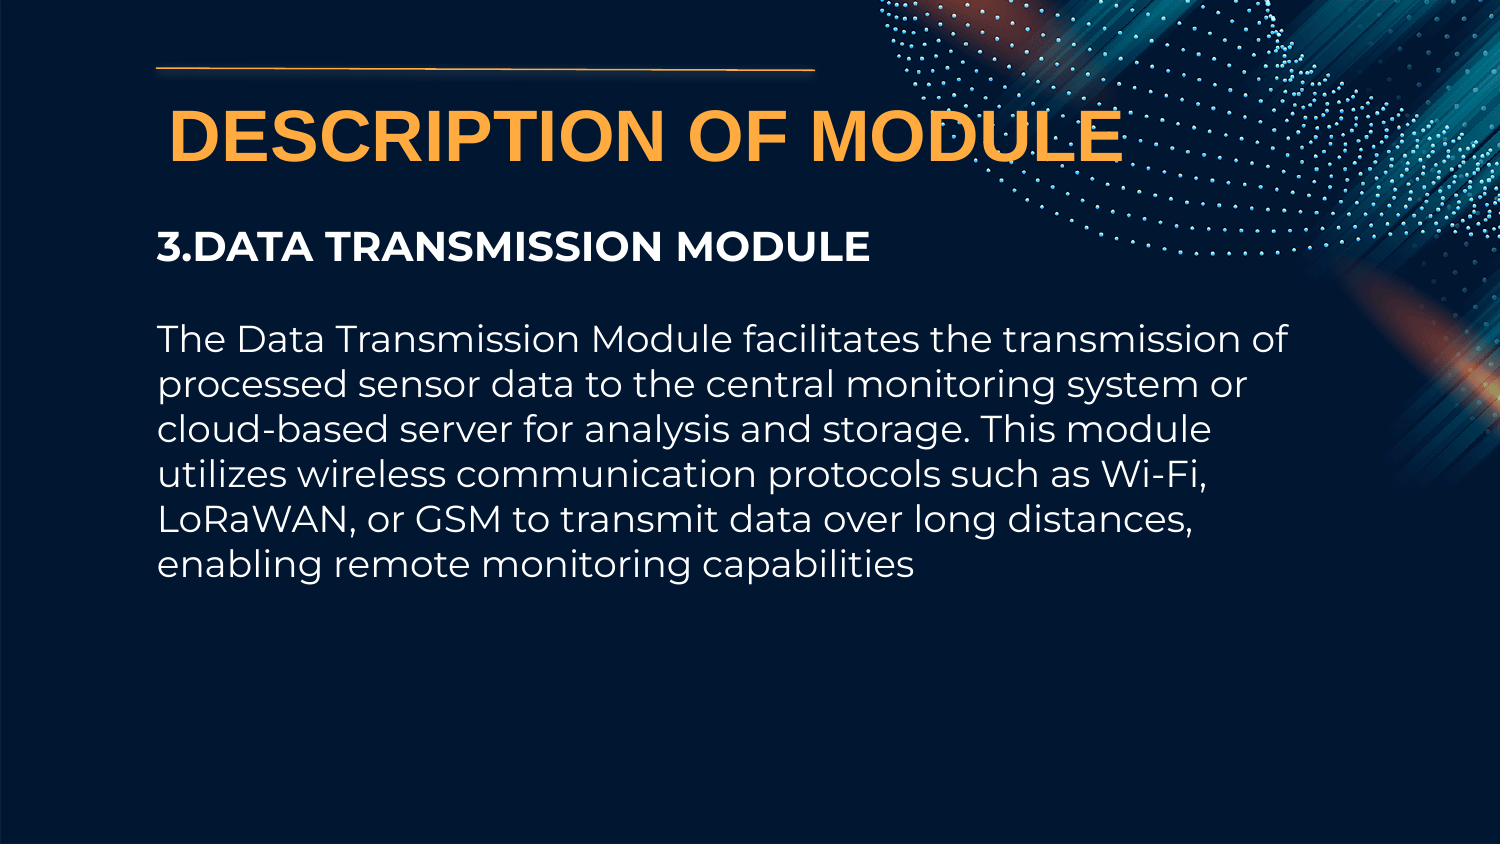

# DESCRIPTION OF MODULE
3.DATA TRANSMISSION MODULE

The Data Transmission Module facilitates the transmission of processed sensor data to the central monitoring system or cloud-based server for analysis and storage. This module utilizes wireless communication protocols such as Wi-Fi, LoRaWAN, or GSM to transmit data over long distances, enabling remote monitoring capabilities